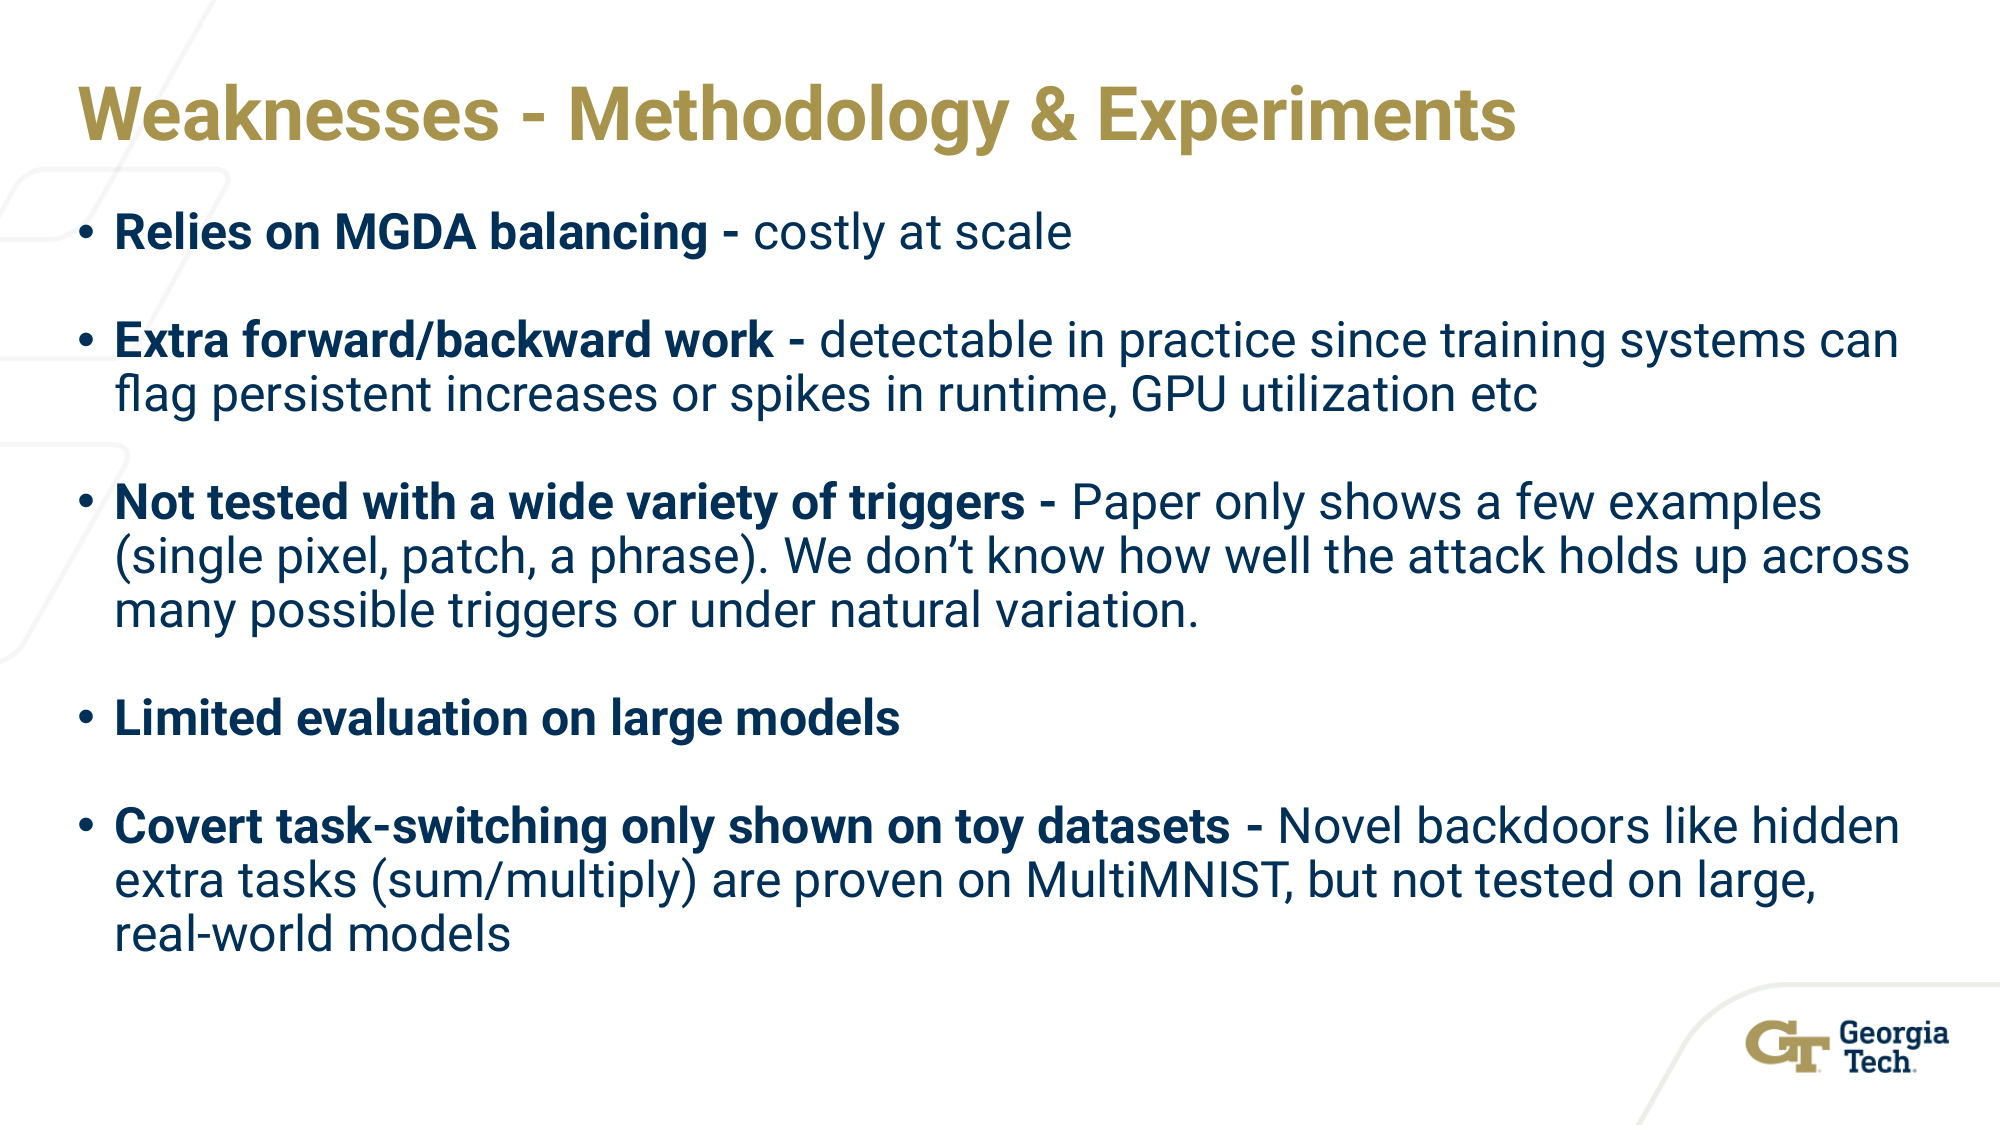

# Weaknesses - Methodology & Experiments
Relies on MGDA balancing - costly at scale

Extra forward/backward work - detectable in practice since training systems can flag persistent increases or spikes in runtime, GPU utilization etc

Not tested with a wide variety of triggers - Paper only shows a few examples (single pixel, patch, a phrase). We don’t know how well the attack holds up across many possible triggers or under natural variation.

Limited evaluation on large models

Covert task-switching only shown on toy datasets - Novel backdoors like hidden extra tasks (sum/multiply) are proven on MultiMNIST, but not tested on large, real-world models